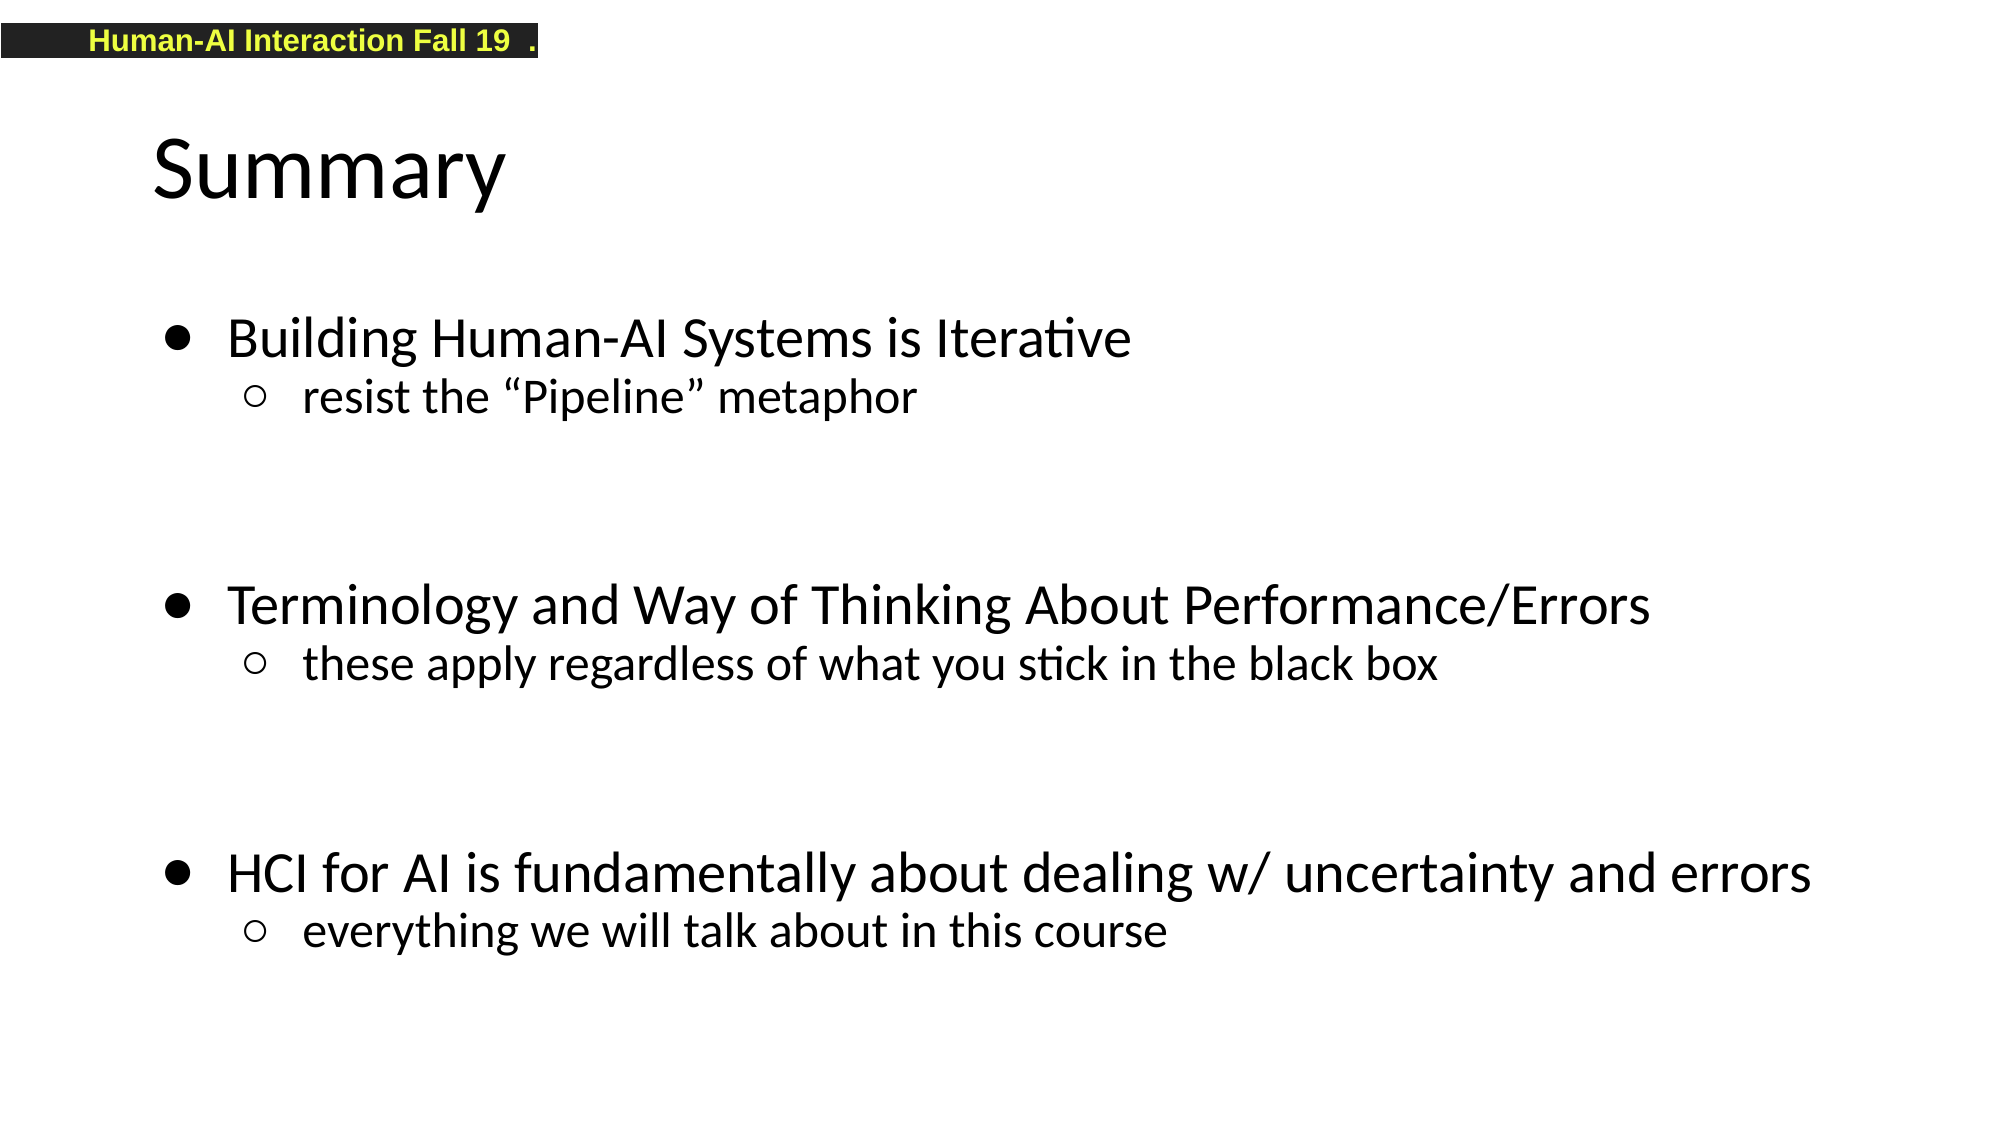

# Summary
Building Human-AI Systems is Iterative
resist the “Pipeline” metaphor

Terminology and Way of Thinking About Performance/Errors
these apply regardless of what you stick in the black box

HCI for AI is fundamentally about dealing w/ uncertainty and errors
everything we will talk about in this course